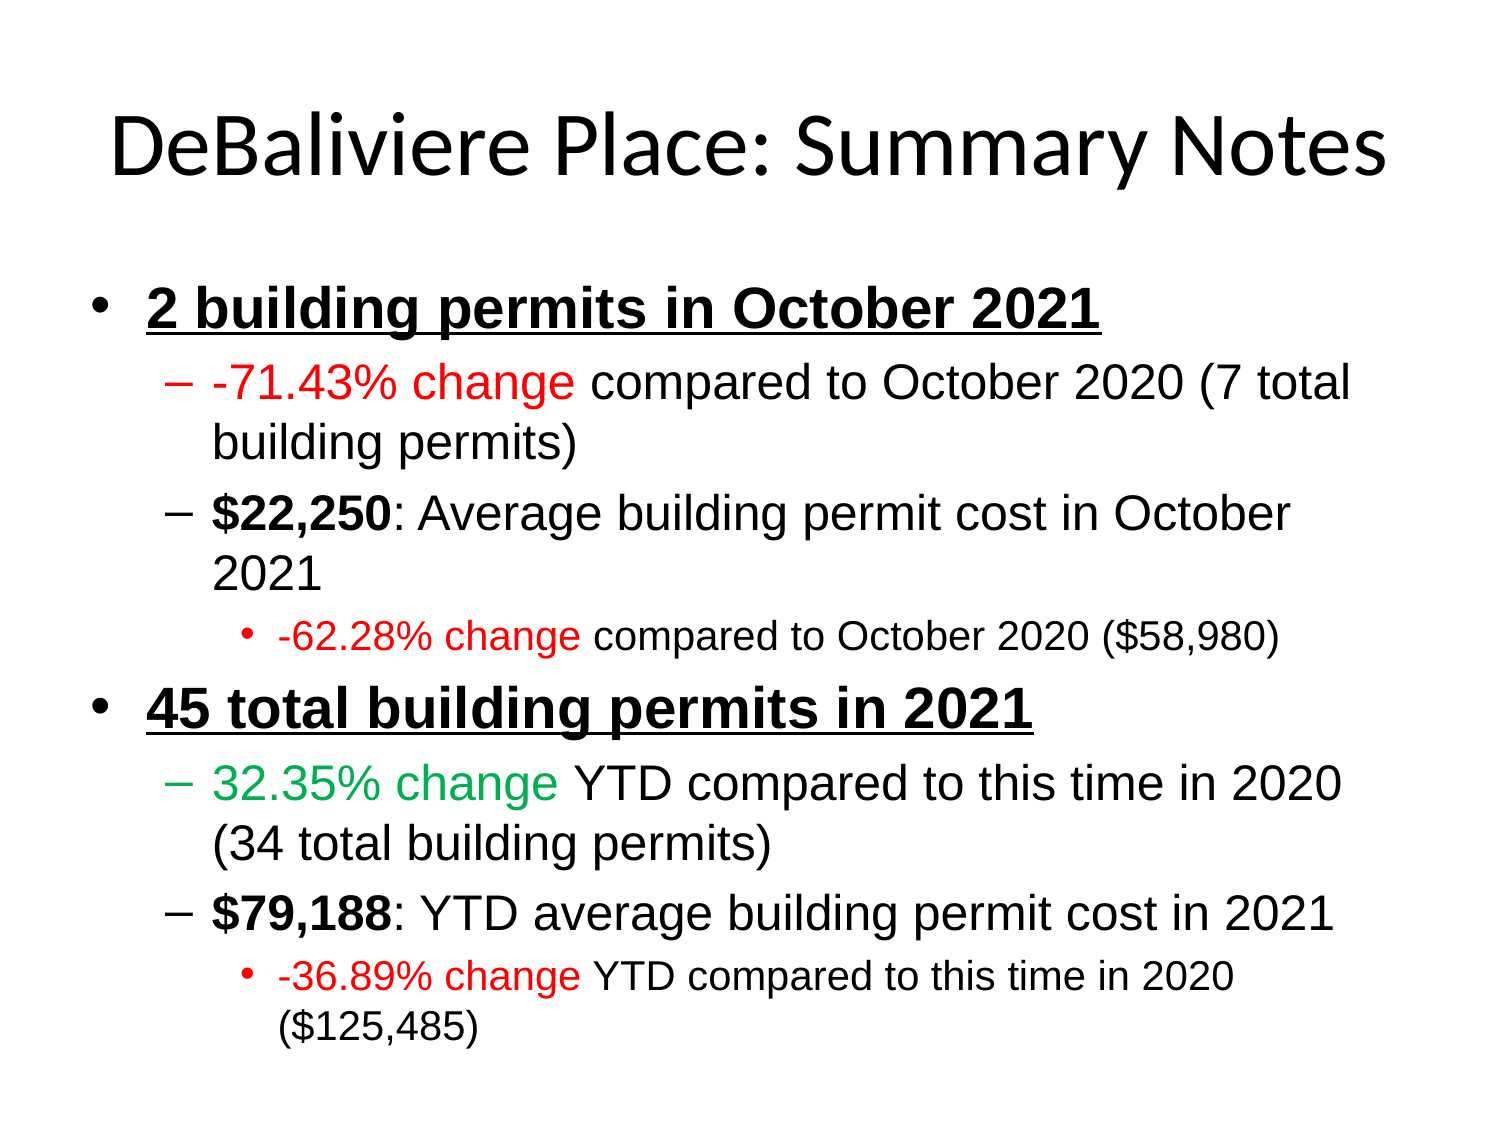

# DeBaliviere Place: Summary Notes
2 building permits in October 2021
-71.43% change compared to October 2020 (7 total building permits)
$22,250: Average building permit cost in October 2021
-62.28% change compared to October 2020 ($58,980)
45 total building permits in 2021
32.35% change YTD compared to this time in 2020 (34 total building permits)
$79,188: YTD average building permit cost in 2021
-36.89% change YTD compared to this time in 2020 ($125,485)